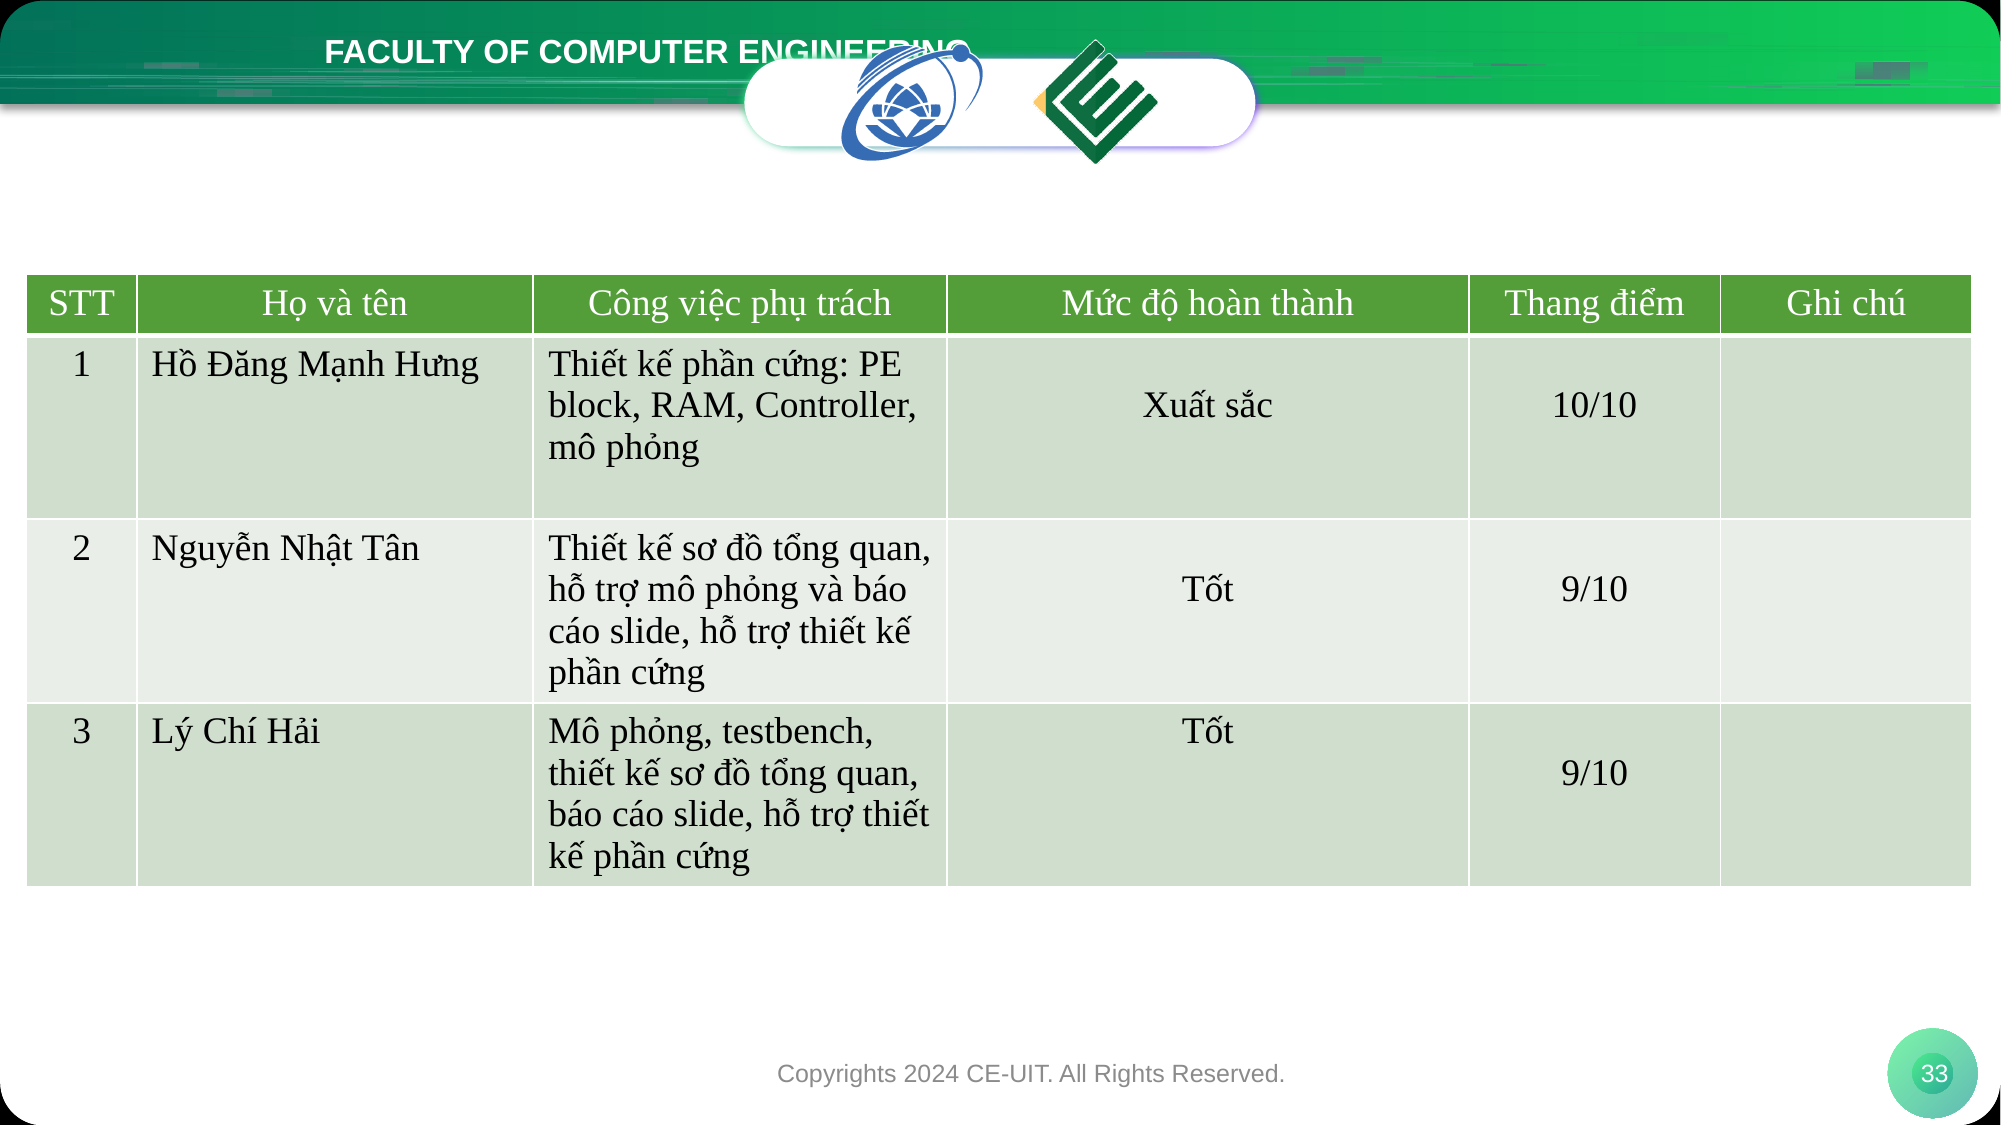

| STT | Họ và tên | Công việc phụ trách | Mức độ hoàn thành | Thang điểm | Ghi chú |
| --- | --- | --- | --- | --- | --- |
| 1 | Hồ Đăng Mạnh Hưng | Thiết kế phần cứng: PE block, RAM, Controller, mô phỏng | Xuất sắc | 10/10 |  |
| 2 | Nguyễn Nhật Tân | Thiết kế sơ đồ tổng quan, hỗ trợ mô phỏng và báo cáo slide, hỗ trợ thiết kế phần cứng | Tốt | 9/10 |  |
| 3 | Lý Chí Hải | Mô phỏng, testbench, thiết kế sơ đồ tổng quan, báo cáo slide, hỗ trợ thiết kế phần cứng | Tốt | 9/10 |  |
Copyrights 2024 CE-UIT. All Rights Reserved.
33